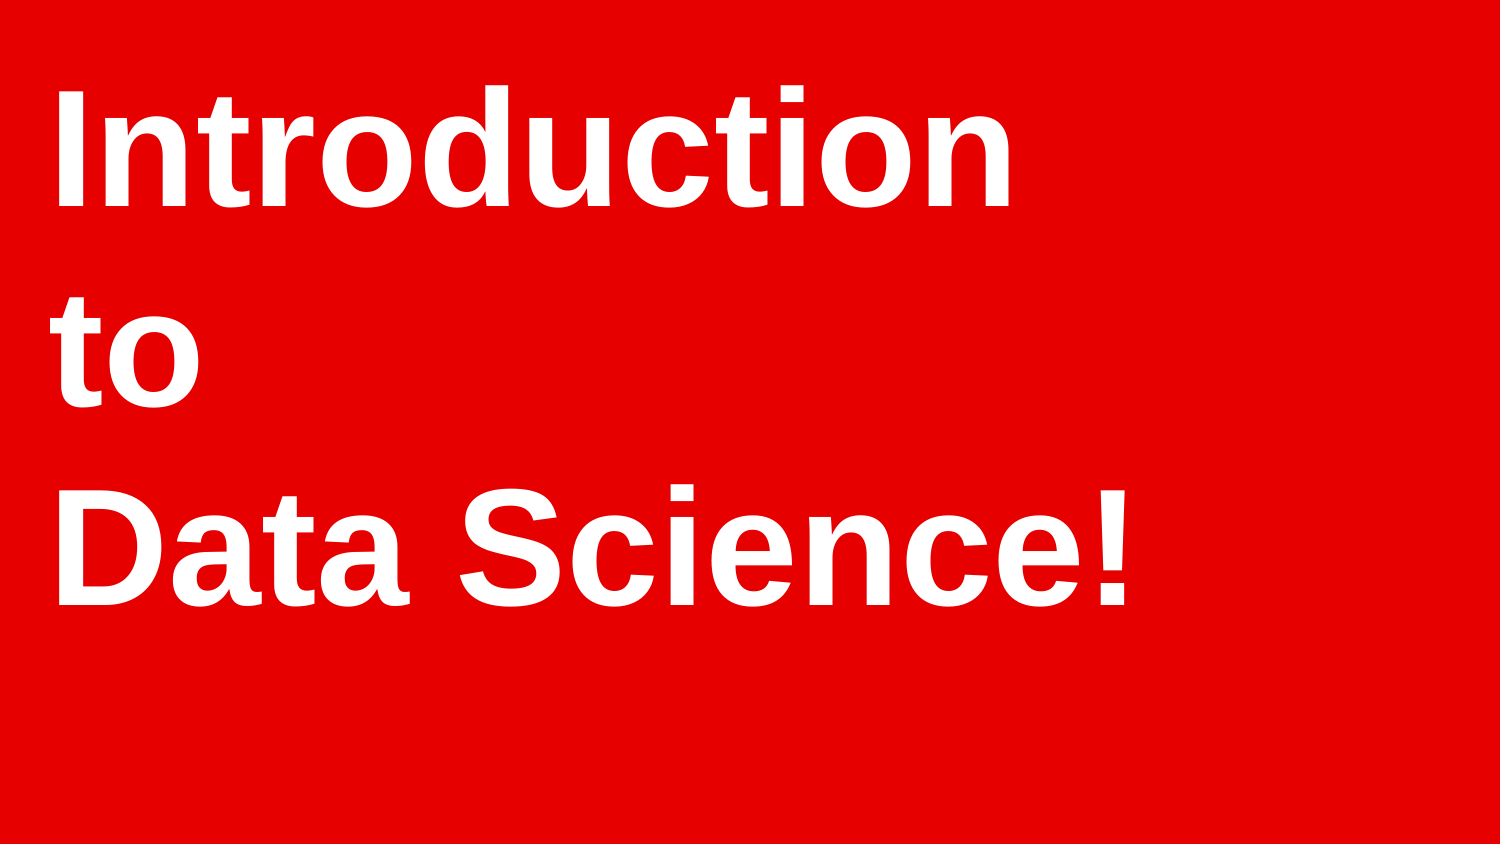

Introduction
to
Data Science!
Divider slide heading 32pt
Vodafone Bold